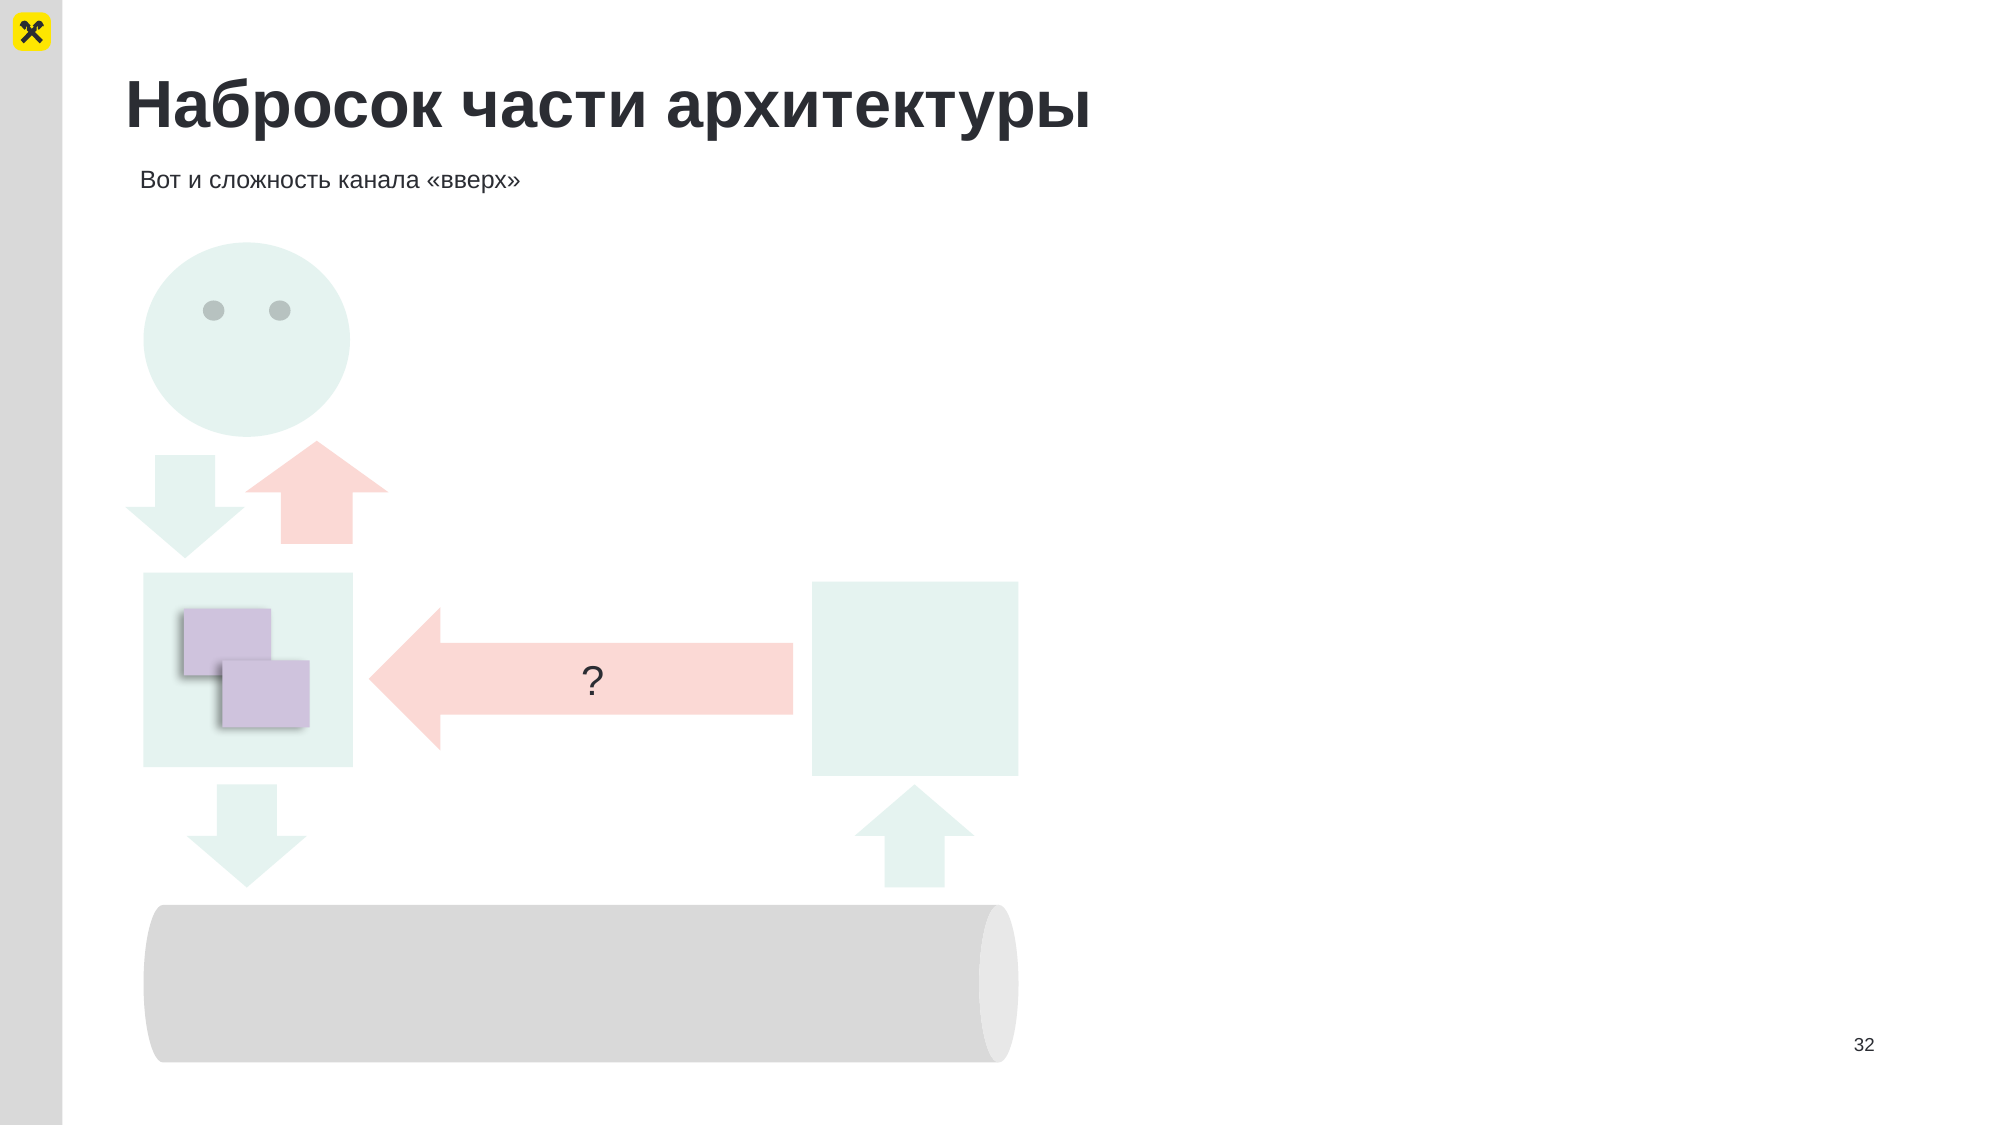

# Набросок части архитектуры
Вот и сложность канала «вверх»

?

32